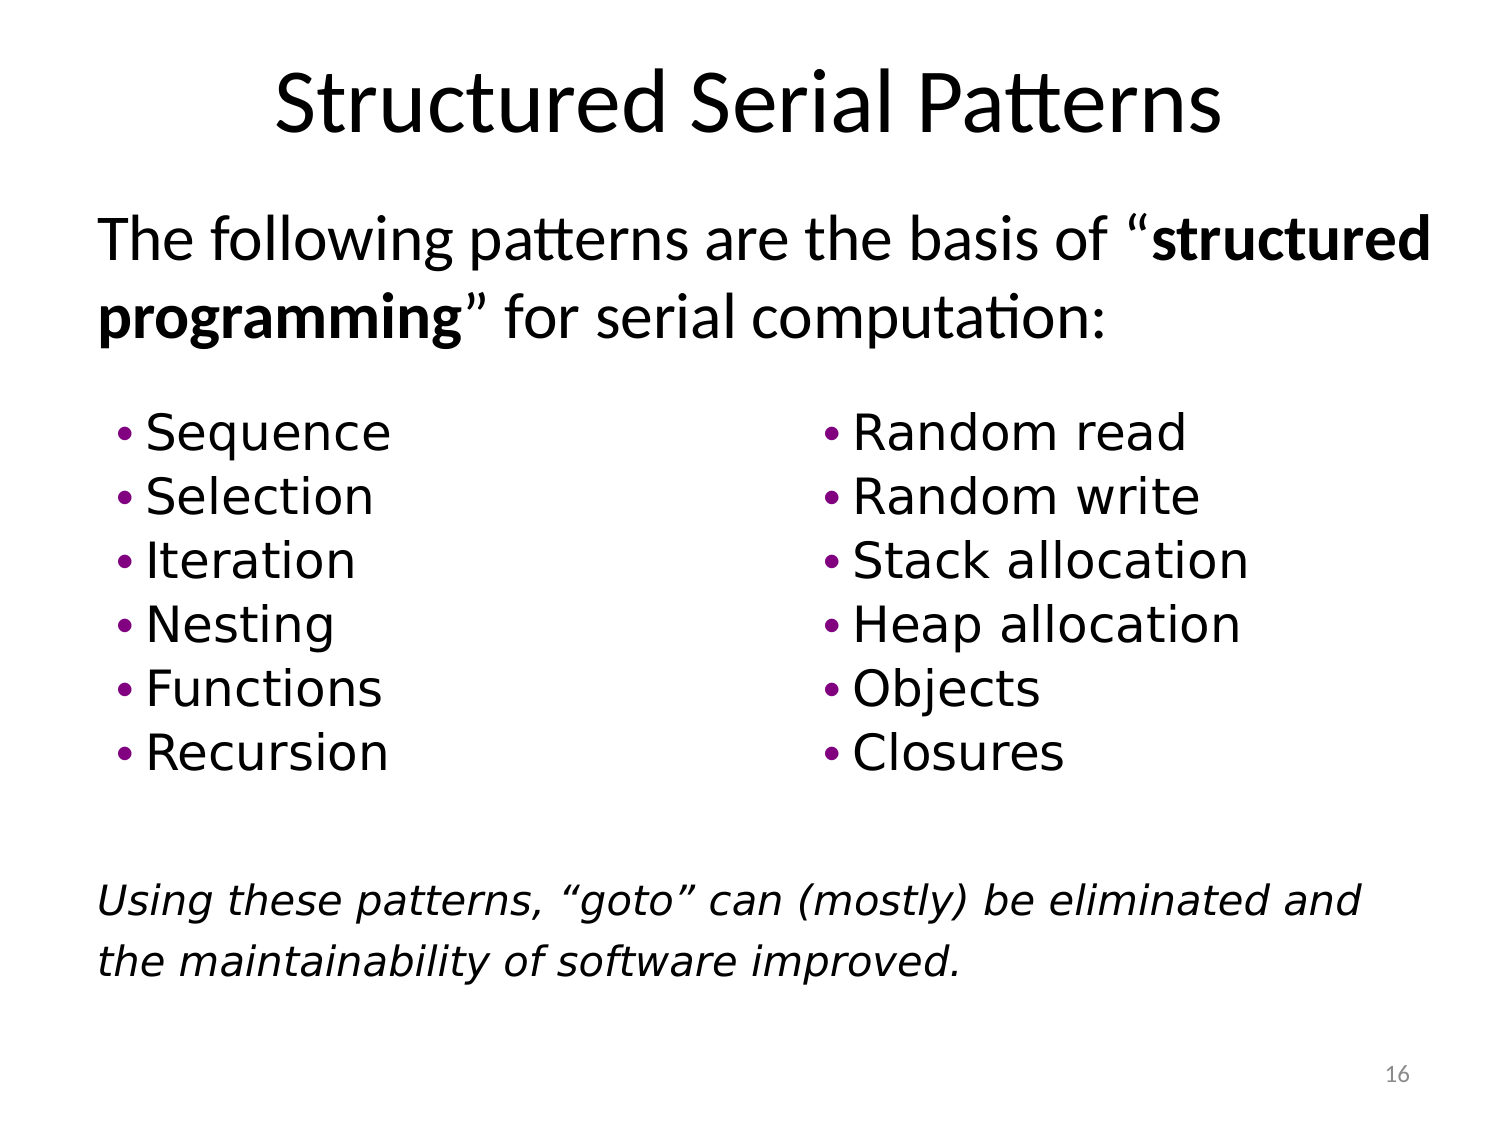

# Structured Serial Patterns
The following patterns are the basis of “structured programming” for serial computation:
Sequence
Selection
Iteration
Nesting
Functions
Recursion

Random read
Random write
Stack allocation
Heap allocation
Objects
Closures
Compositions of structured serial control flow patterns can be used in place of unstructured mechanisms such as “goto.”
Using these patterns, “goto” can (mostly) be eliminated and the maintainability of software improved.
16
16